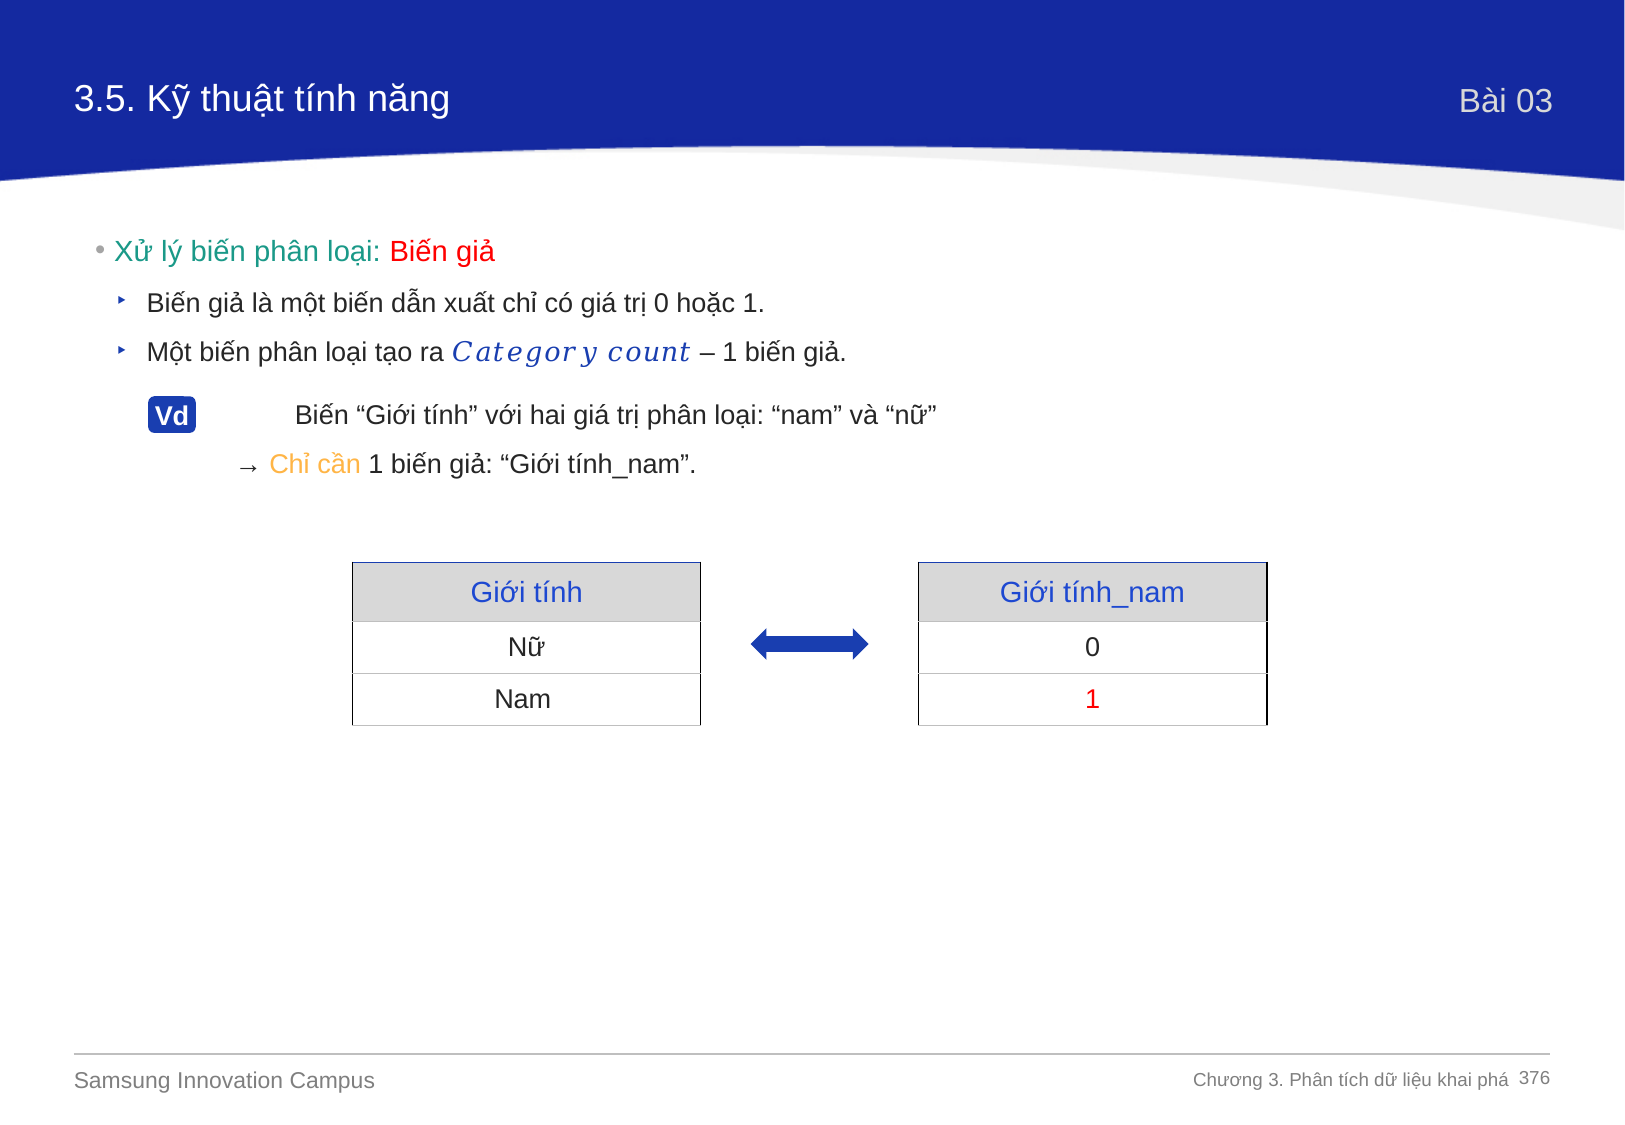

3.5. Kỹ thuật tính năng
Bài 03
Xử lý biến phân loại: Biến giả
Biến giả là một biến dẫn xuất chỉ có giá trị 0 hoặc 1.
Một biến phân loại tạo ra 𝐶𝑎𝑡𝑒𝑔𝑜𝑟𝑦 𝑐𝑜𝑢𝑛𝑡 – 1 biến giả.
	  Biến “Giới tính” với hai giá trị phân loại: “nam” và “nữ”
              → Chỉ cần 1 biến giả: “Giới tính_nam”.
Vd
| Giới tính |
| --- |
| Nữ |
| Nam |
| Giới tính\_nam |
| --- |
| 0 |
| 1 |